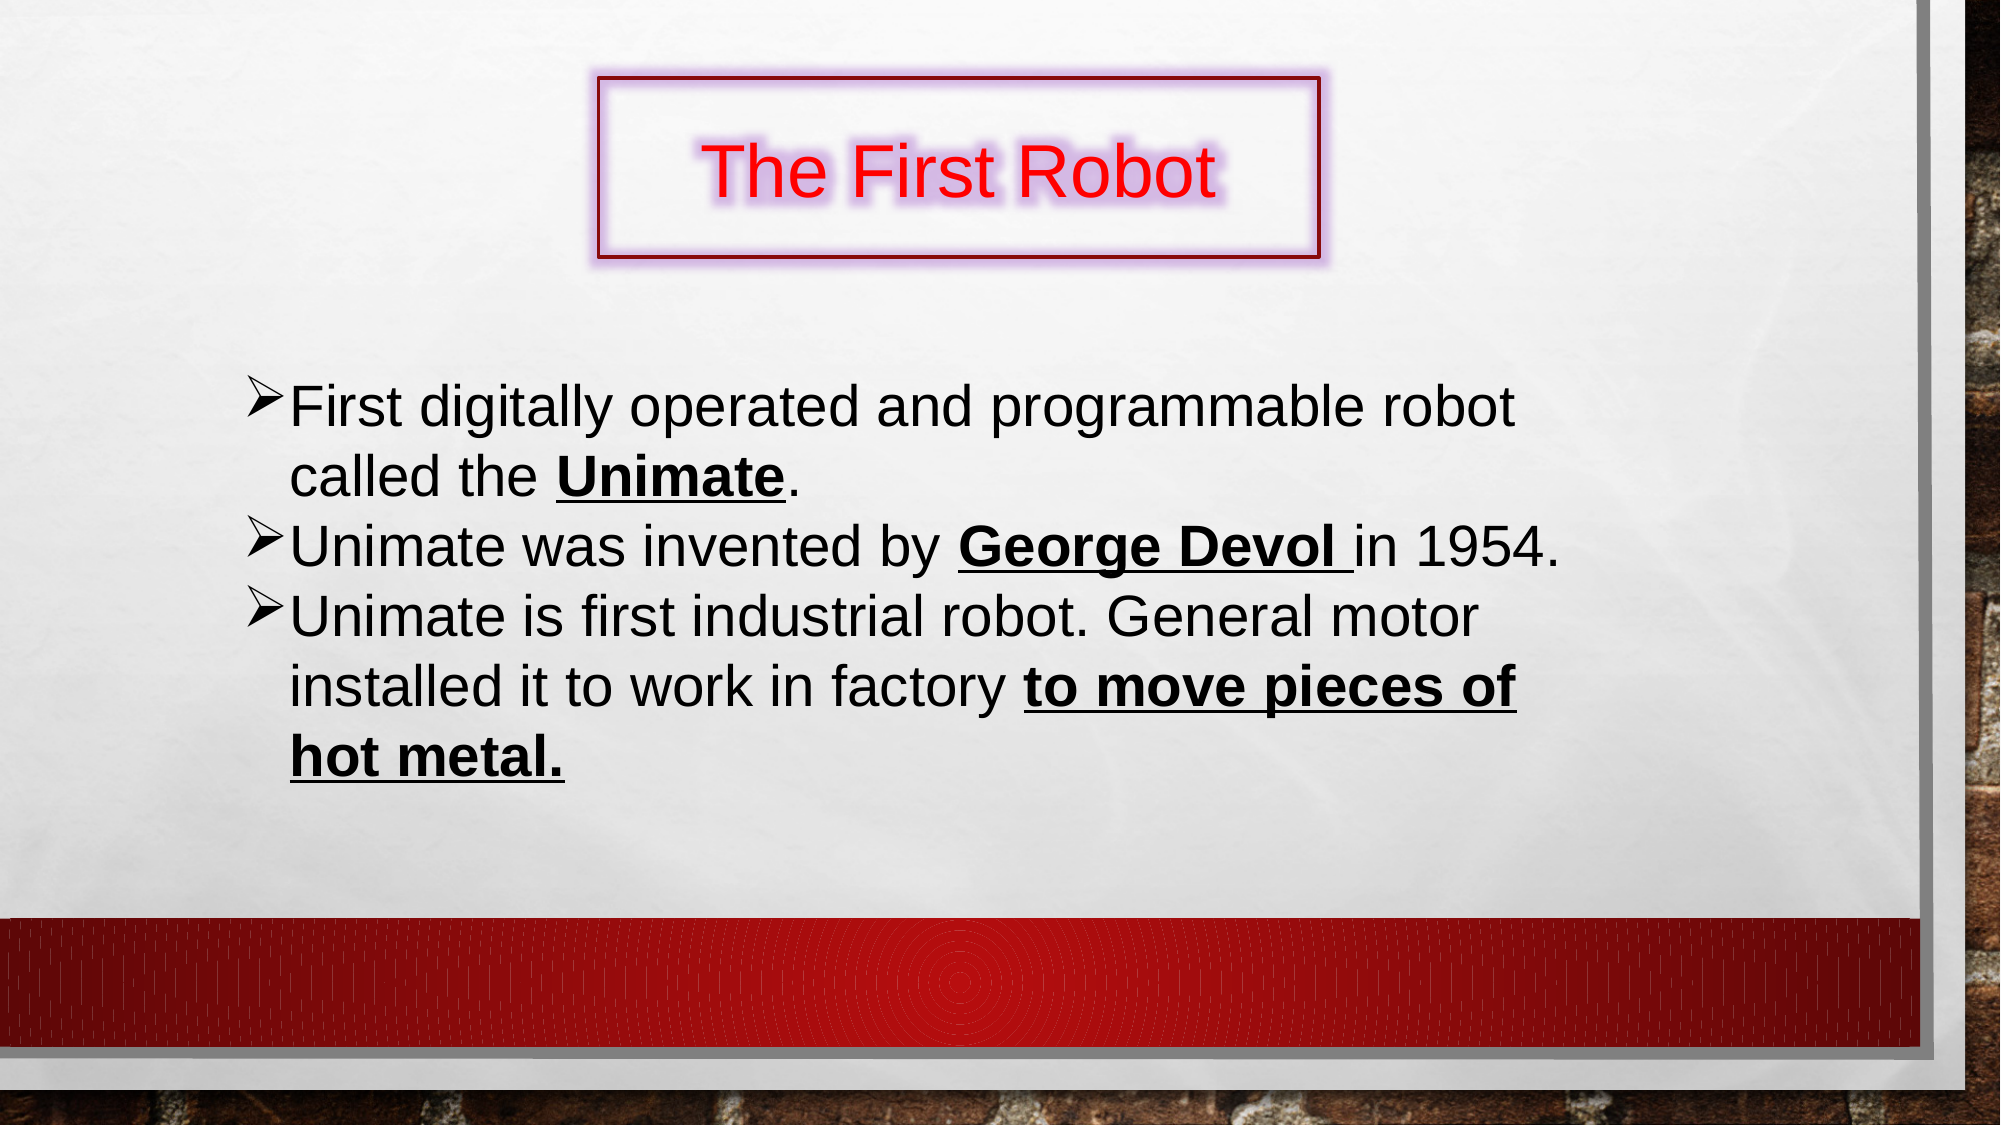

The First Robot
First digitally operated and programmable robot called the Unimate.
Unimate was invented by George Devol in 1954.
Unimate is first industrial robot. General motor installed it to work in factory to move pieces of hot metal.